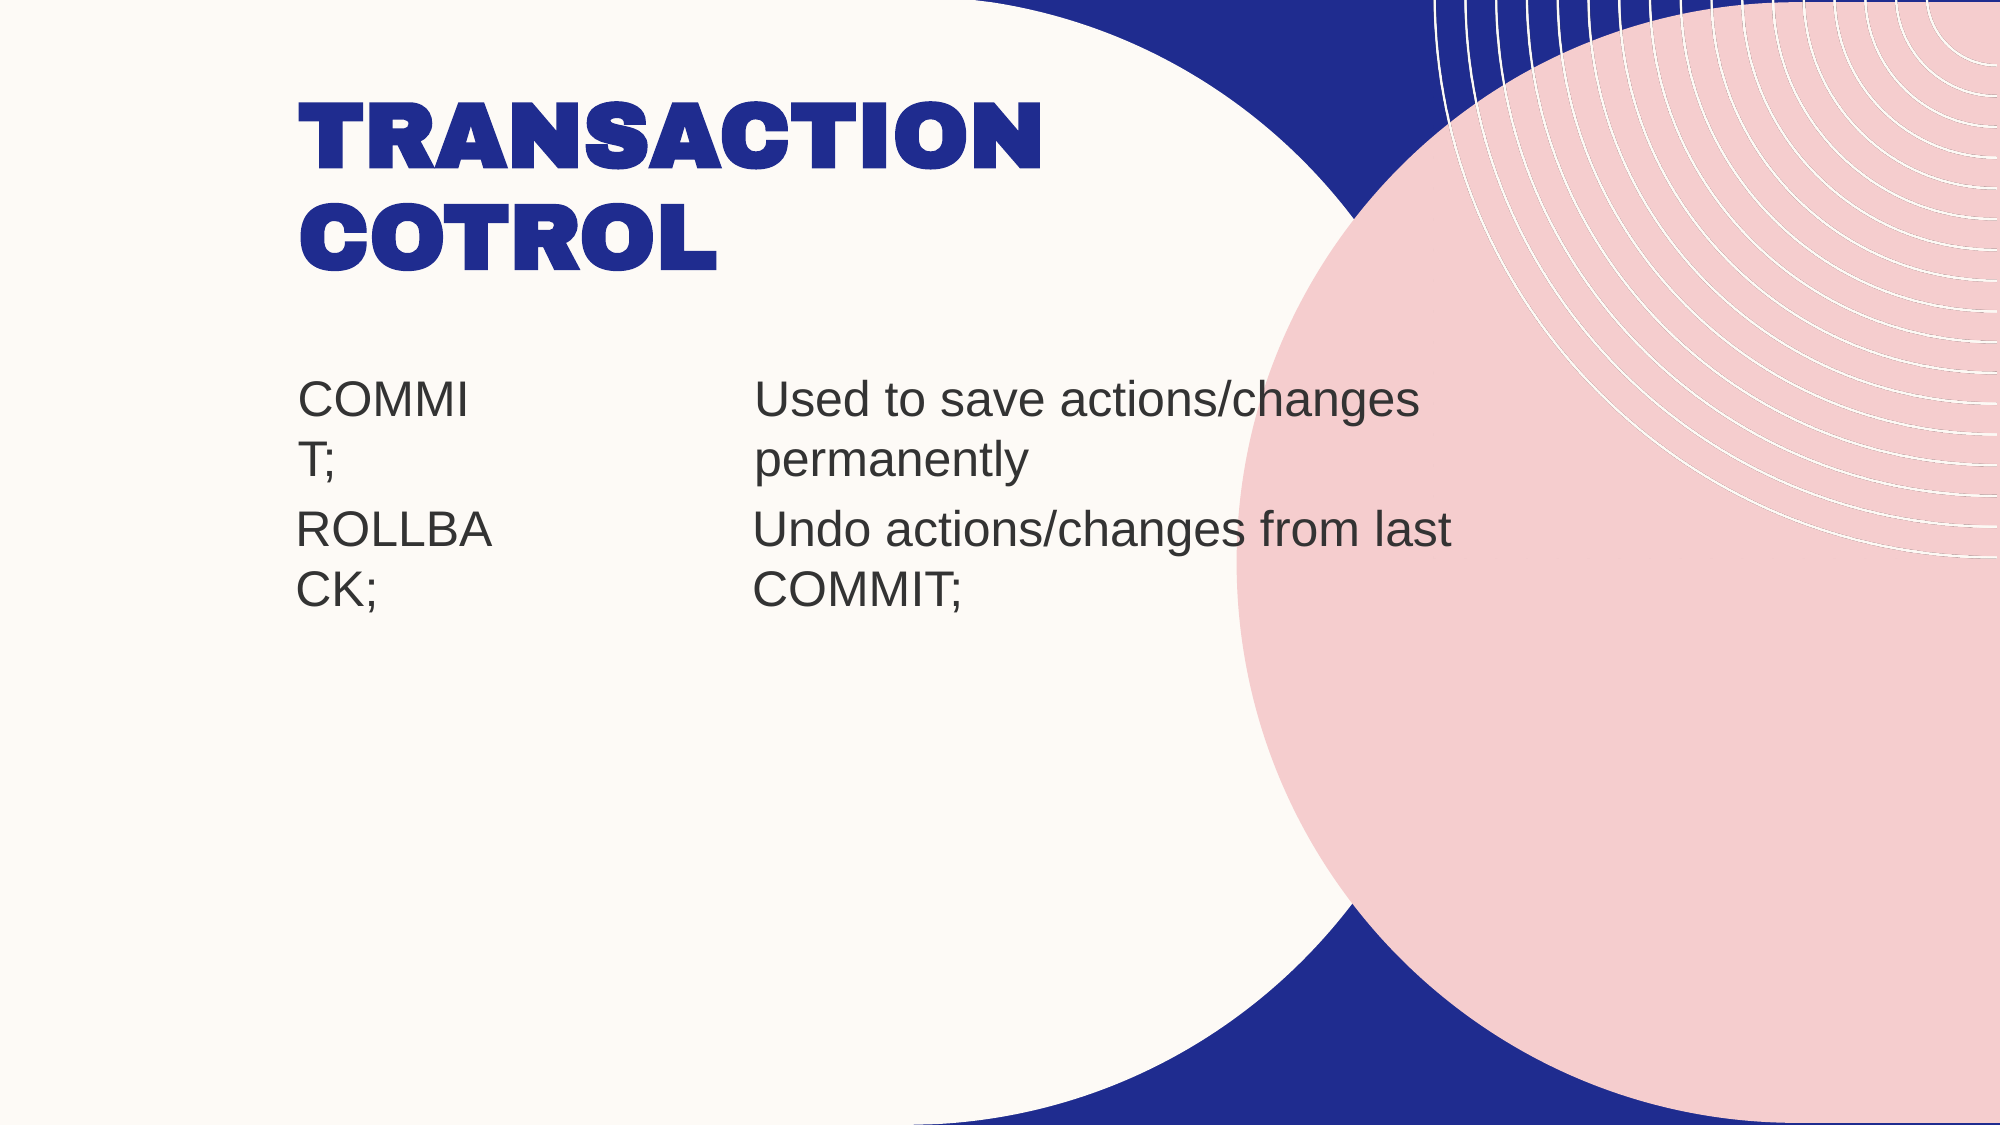

# TRANSACTION COTROL
COMMIT;
Used to save actions/changes permanently
ROLLBACK;
Undo actions/changes from last COMMIT;